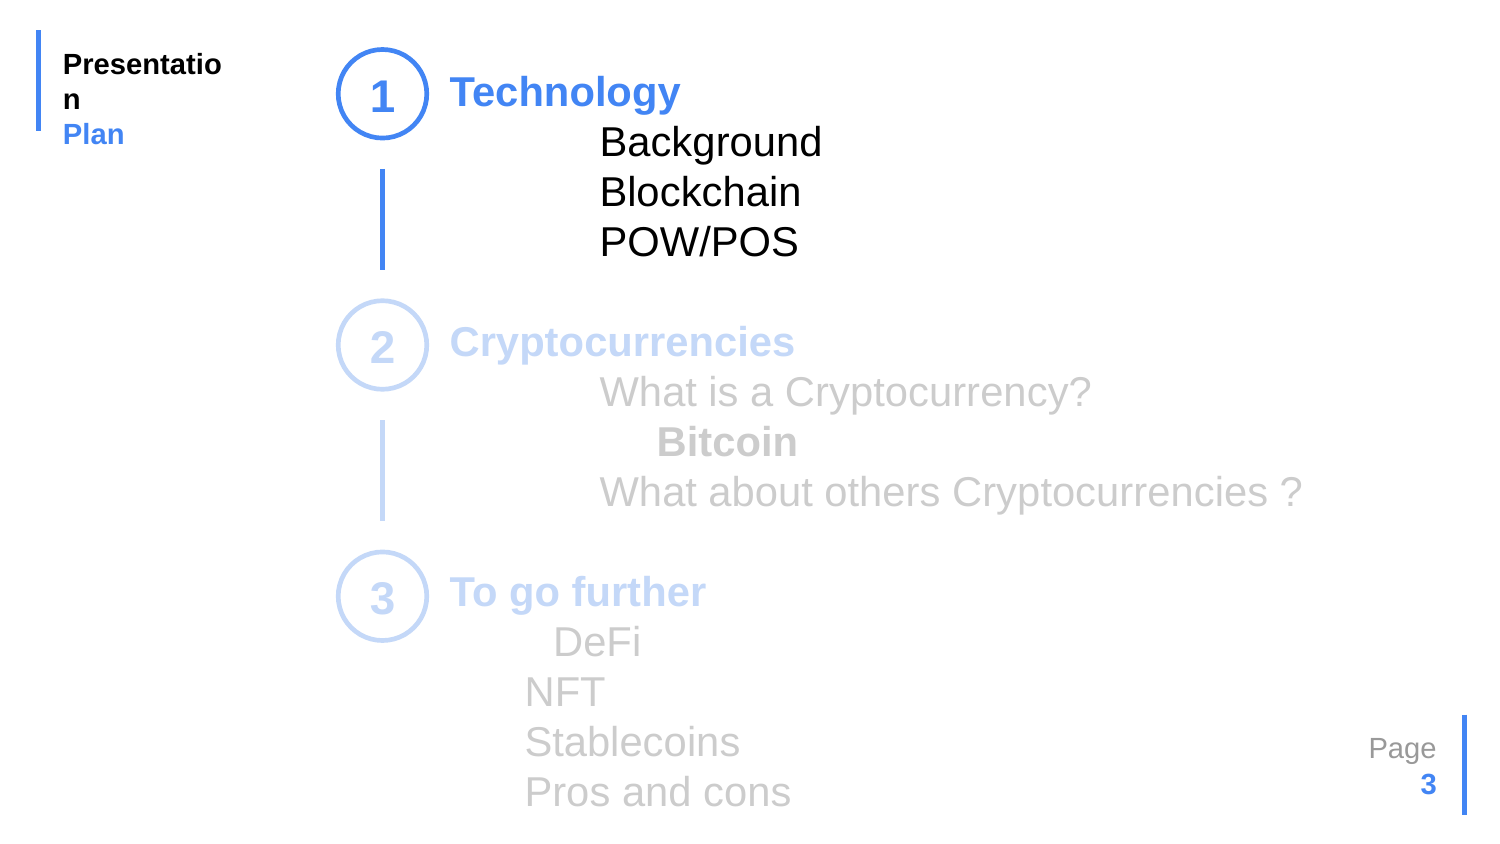

Presentation
Plan
1
2
3
Technology
	Background
	Blockchain
	POW/POS

Cryptocurrencies
	What is a Cryptocurrency?
                  Bitcoin
	What about others Cryptocurrencies ?

To go further
         DeFi
NFT
Stablecoins
Pros and cons

Page

3